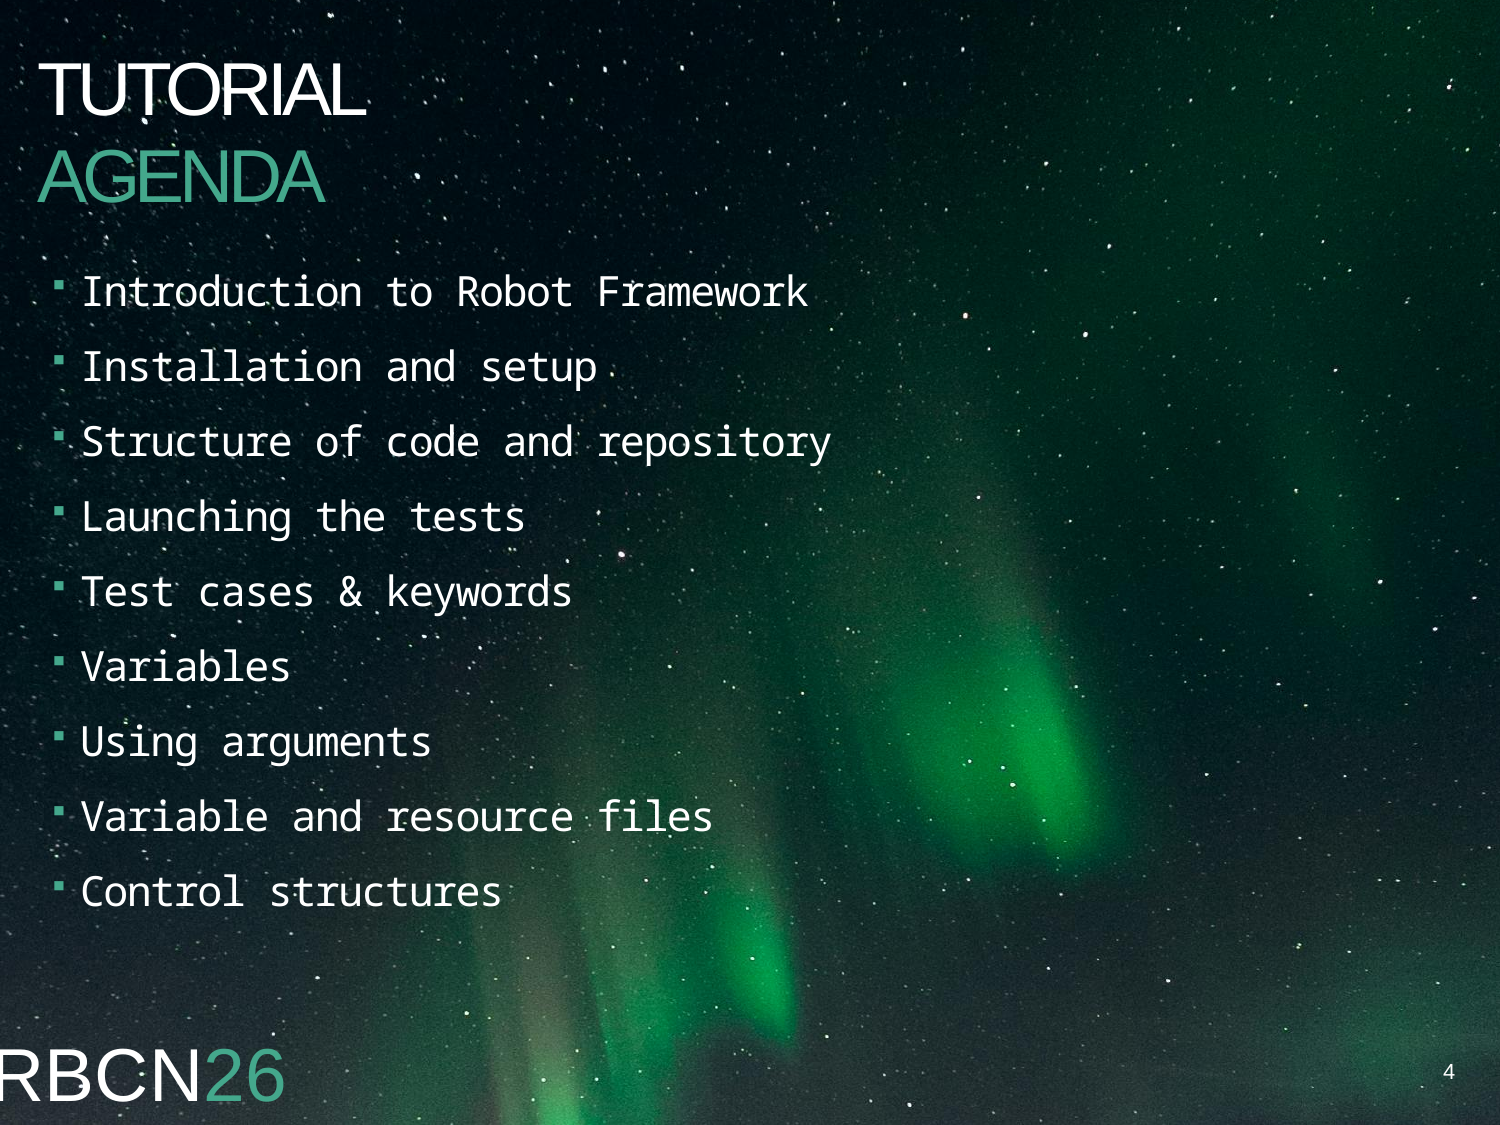

# Tutorial
AGENDA
Introduction to Robot Framework
Installation and setup
Structure of code and repository
Launching the tests
Test cases & keywords
Variables
Using arguments
Variable and resource files
Control structures

4